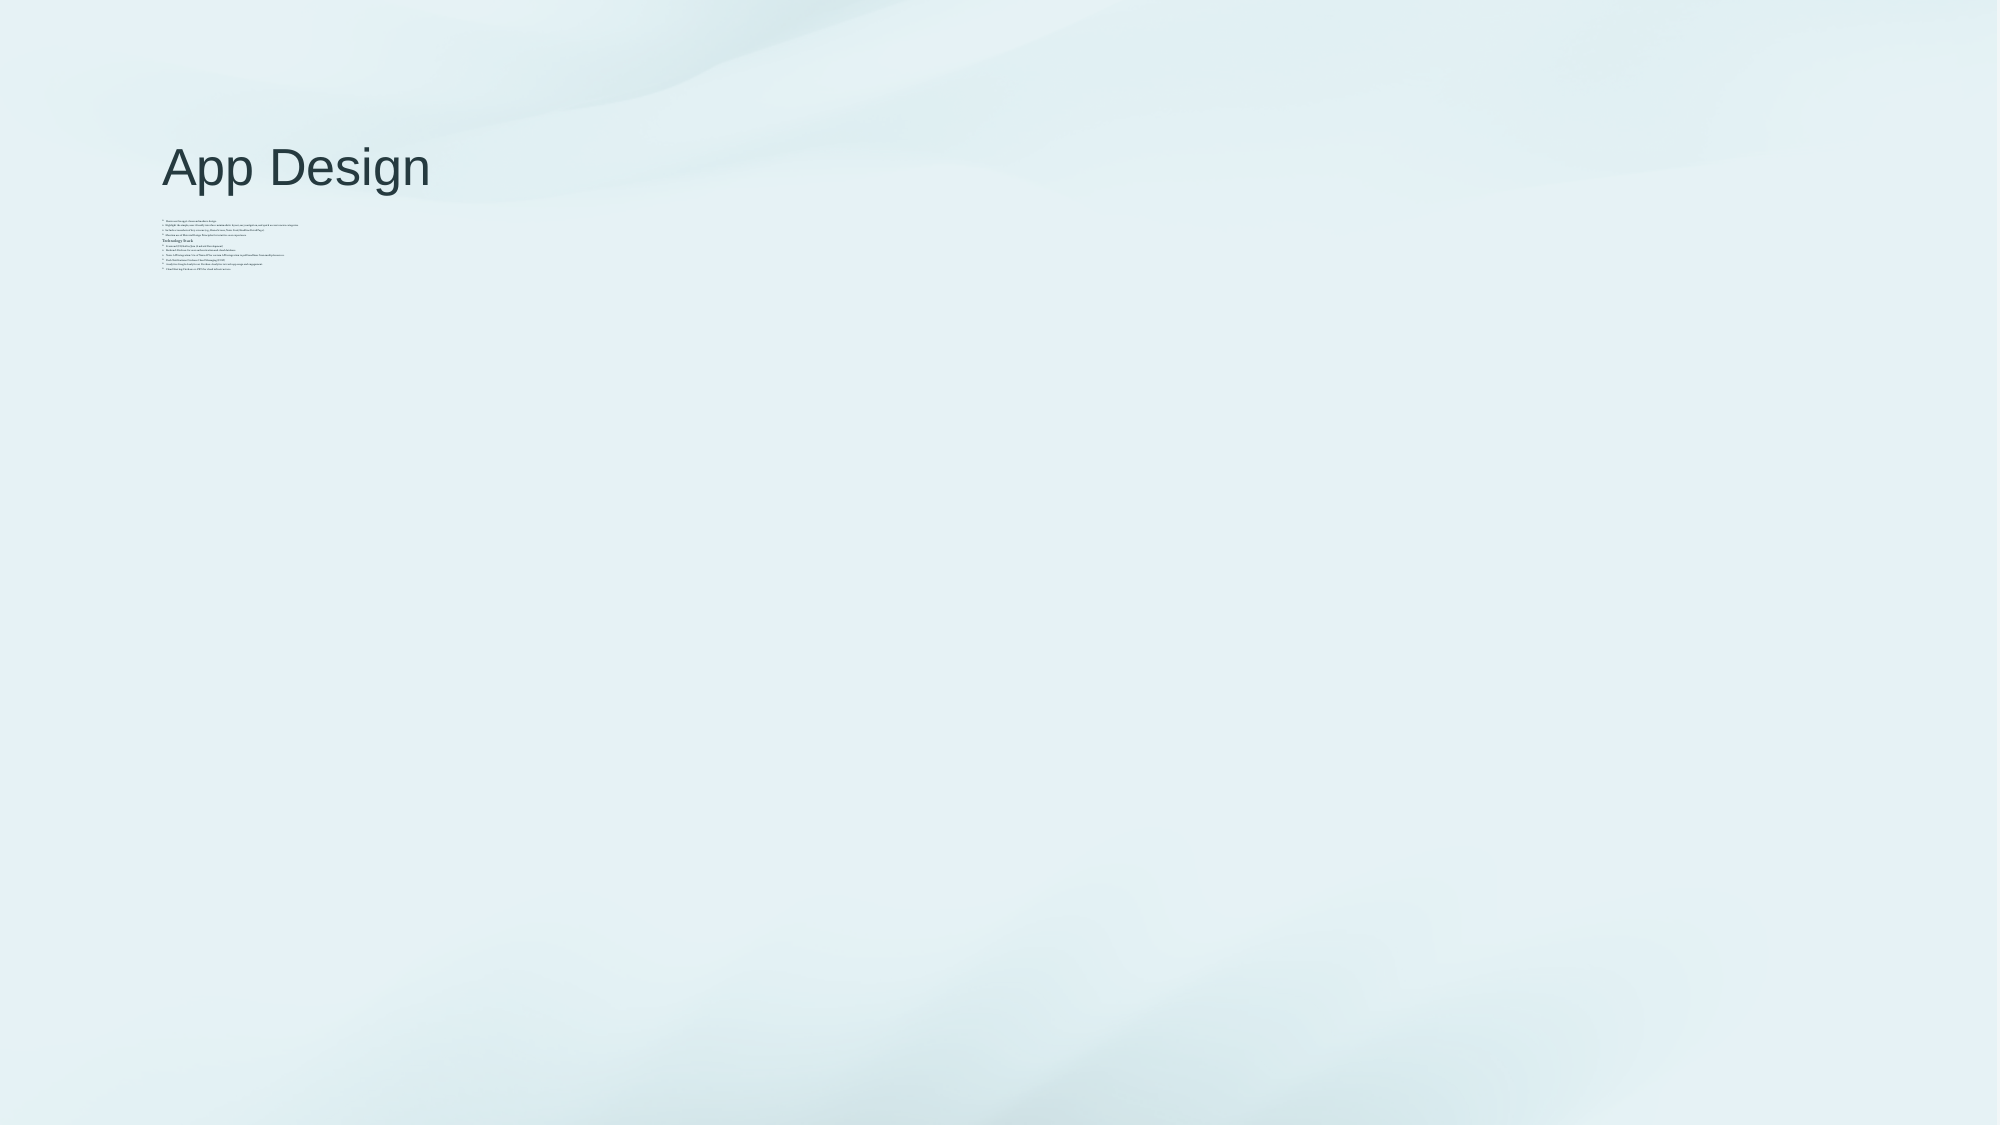

# App Design
 Showcase the app’s clean and modern design.
Highlight the simple, user-friendly interface: minimalistic layout, easy navigation, and quick access to news categories.
Include screenshots of key screens (e.g., Home Screen, News Feed, Headline Detail Page).
Mention use of Material Design Principles for intuitive user experience
Technology Stack
 Frontend (UI): Kotlin/Java (Android Development)
 Backend: Firebase for user authentication and cloud database
 News API Integration: Use of NewsAPI or custom API integration to pull headlines from multiple sources.
 Push Notifications: Firebase Cloud Messaging (FCM)
 Analytics: Google Analytics or Firebase Analytics to track app usage and engagement.
 Cloud Hosting: Firebase or AWS for cloud infrastructure.